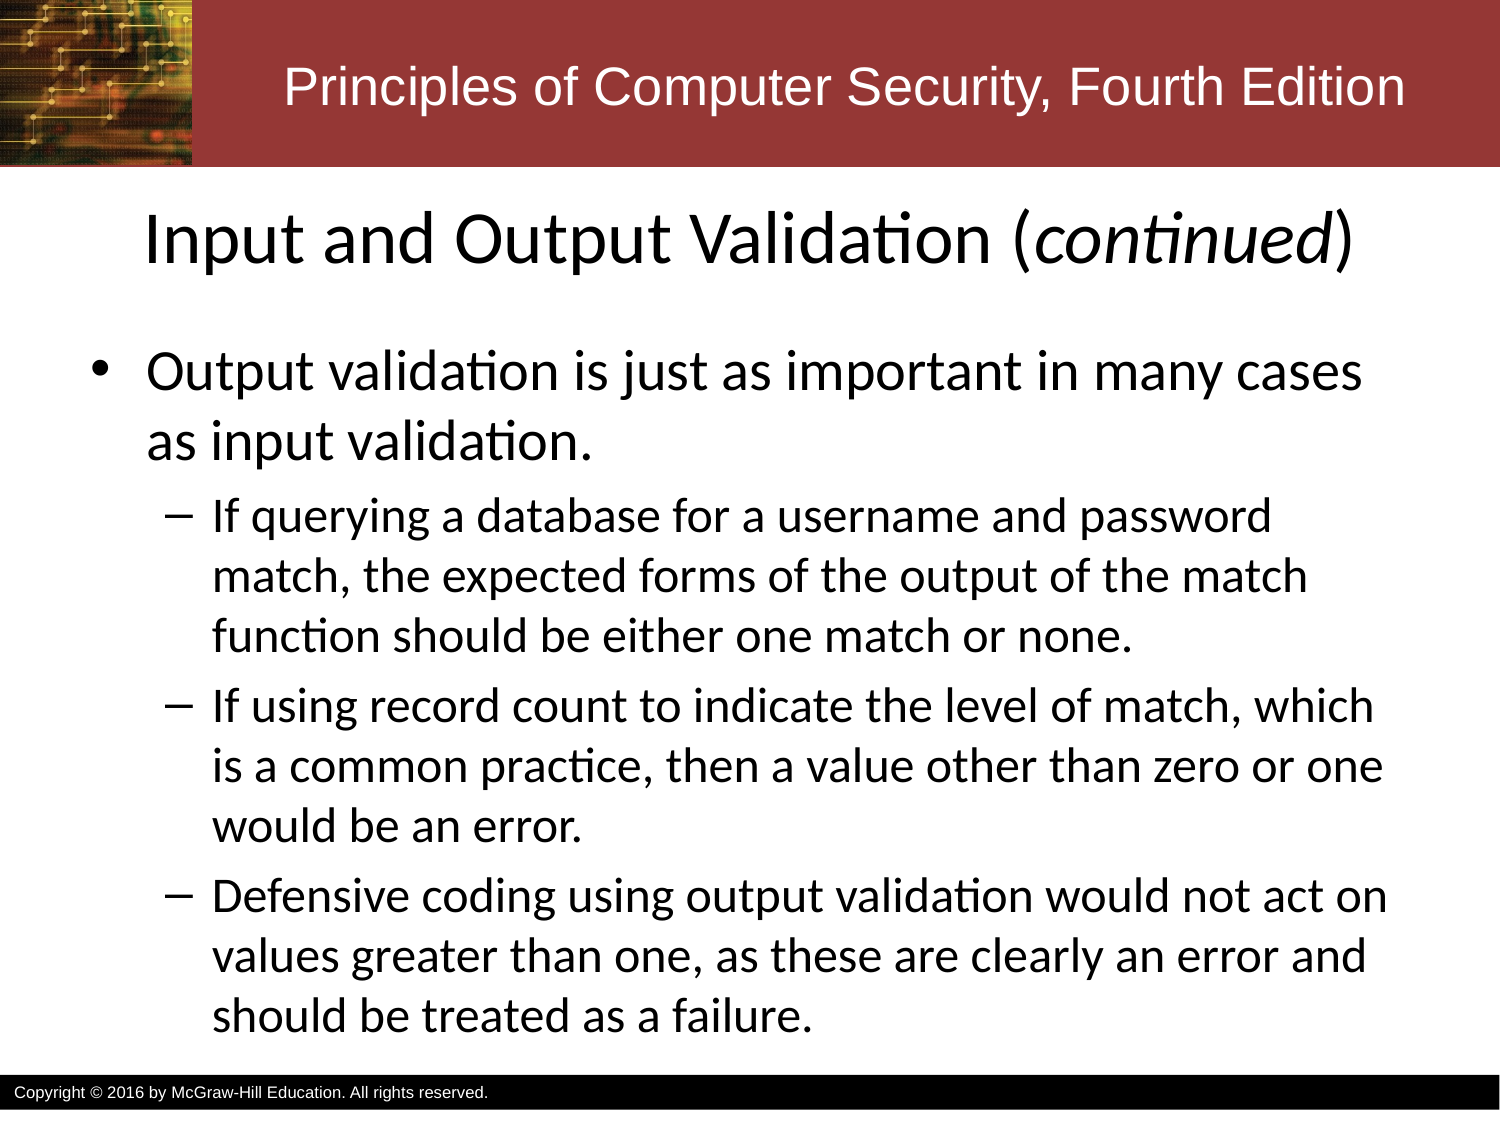

# Input and Output Validation (continued)
Output validation is just as important in many cases as input validation.
If querying a database for a username and password match, the expected forms of the output of the match function should be either one match or none.
If using record count to indicate the level of match, which is a common practice, then a value other than zero or one would be an error.
Defensive coding using output validation would not act on values greater than one, as these are clearly an error and should be treated as a failure.